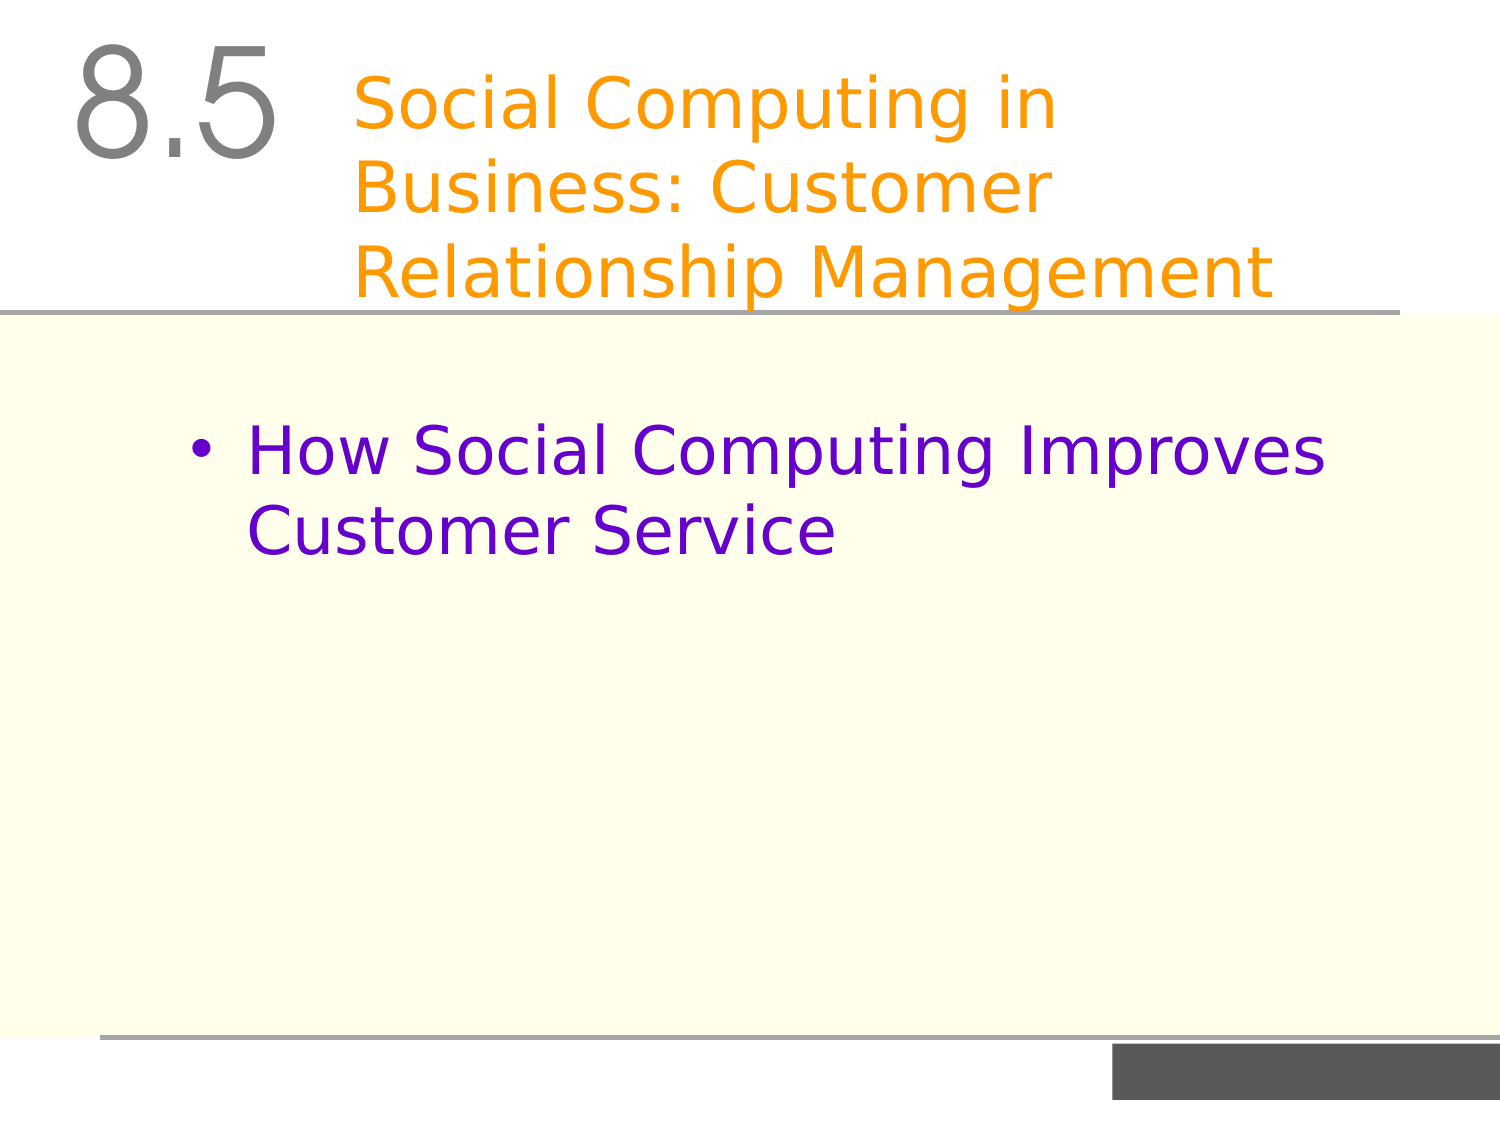

8.5
Social Computing in Business: Customer Relationship Management
How Social Computing Improves Customer Service